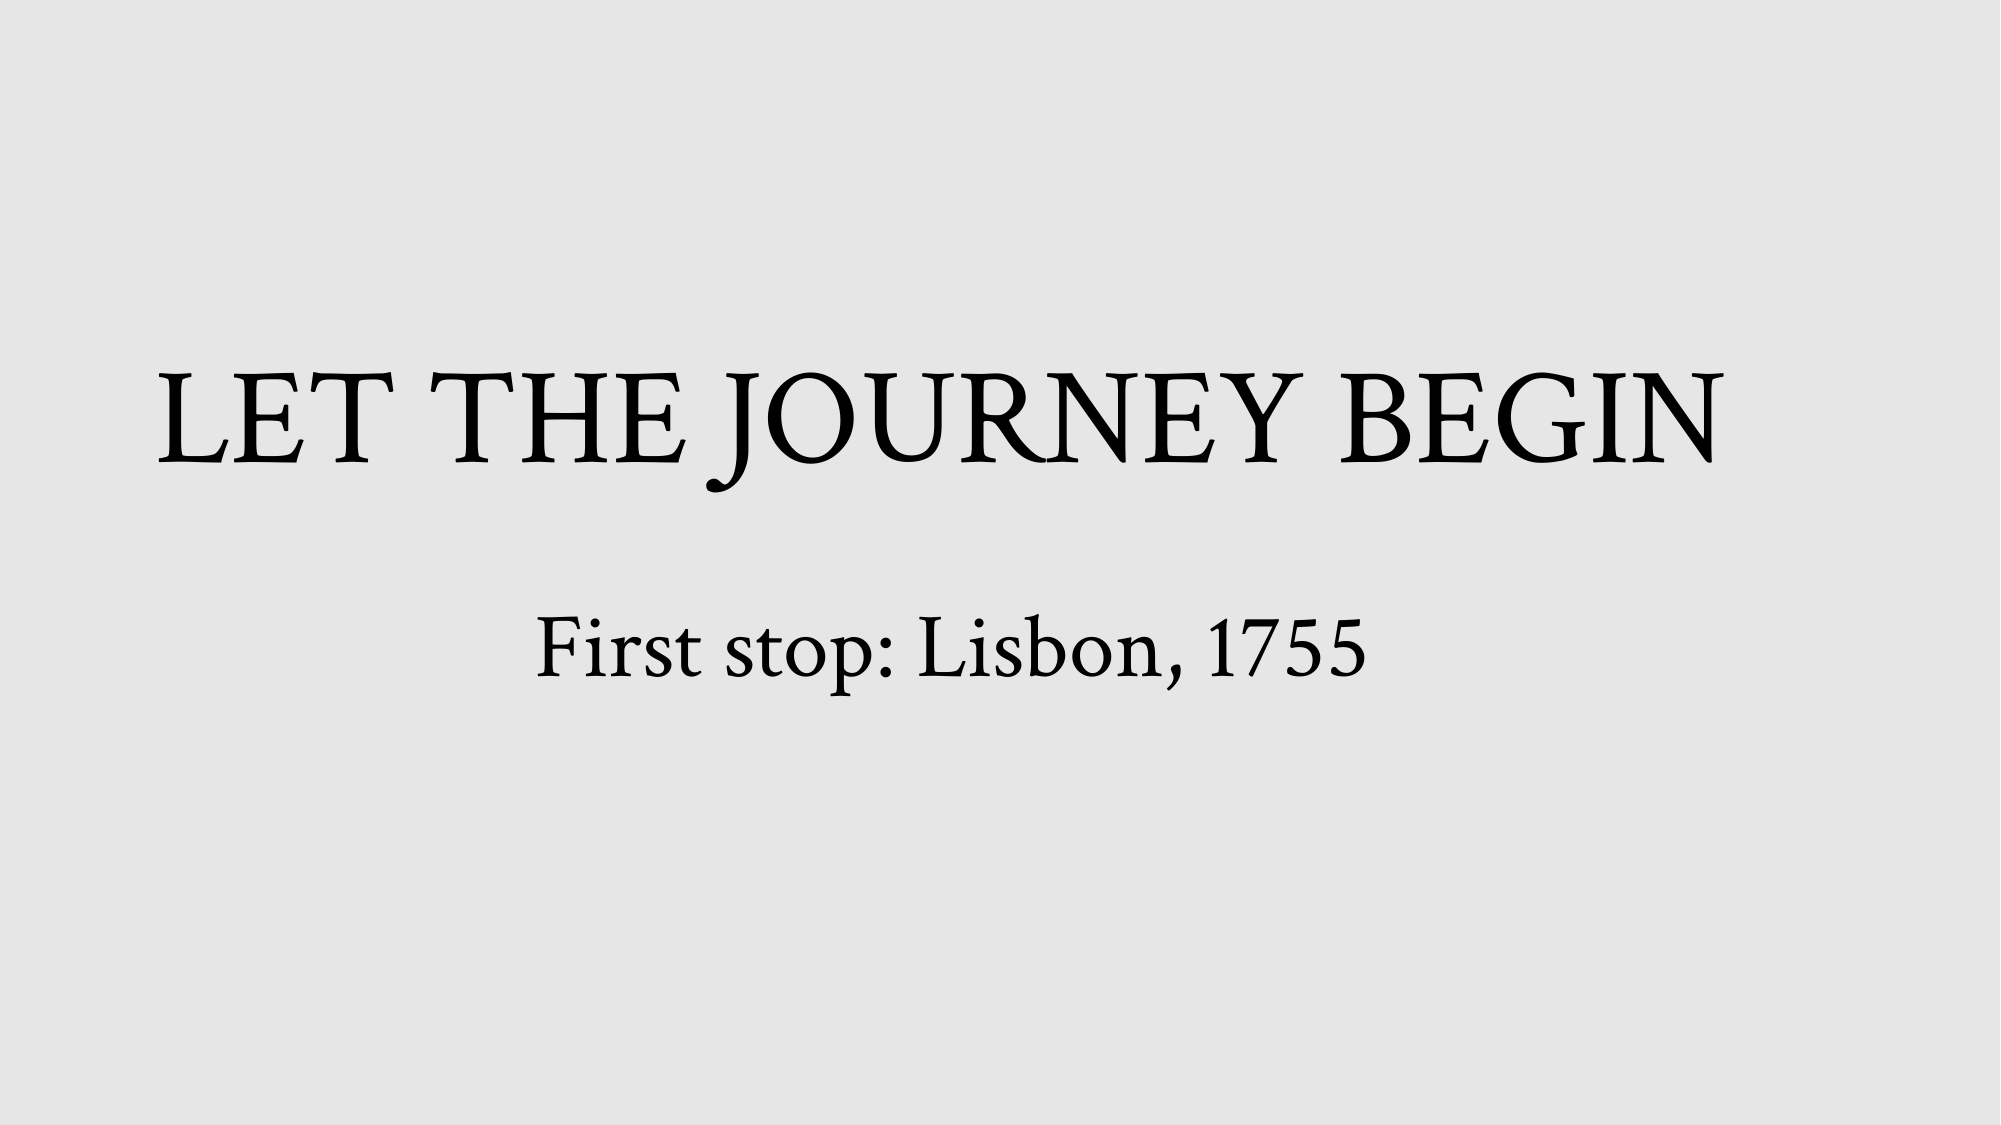

LET THE JOURNEY BEGIN
First stop: Lisbon, 1755